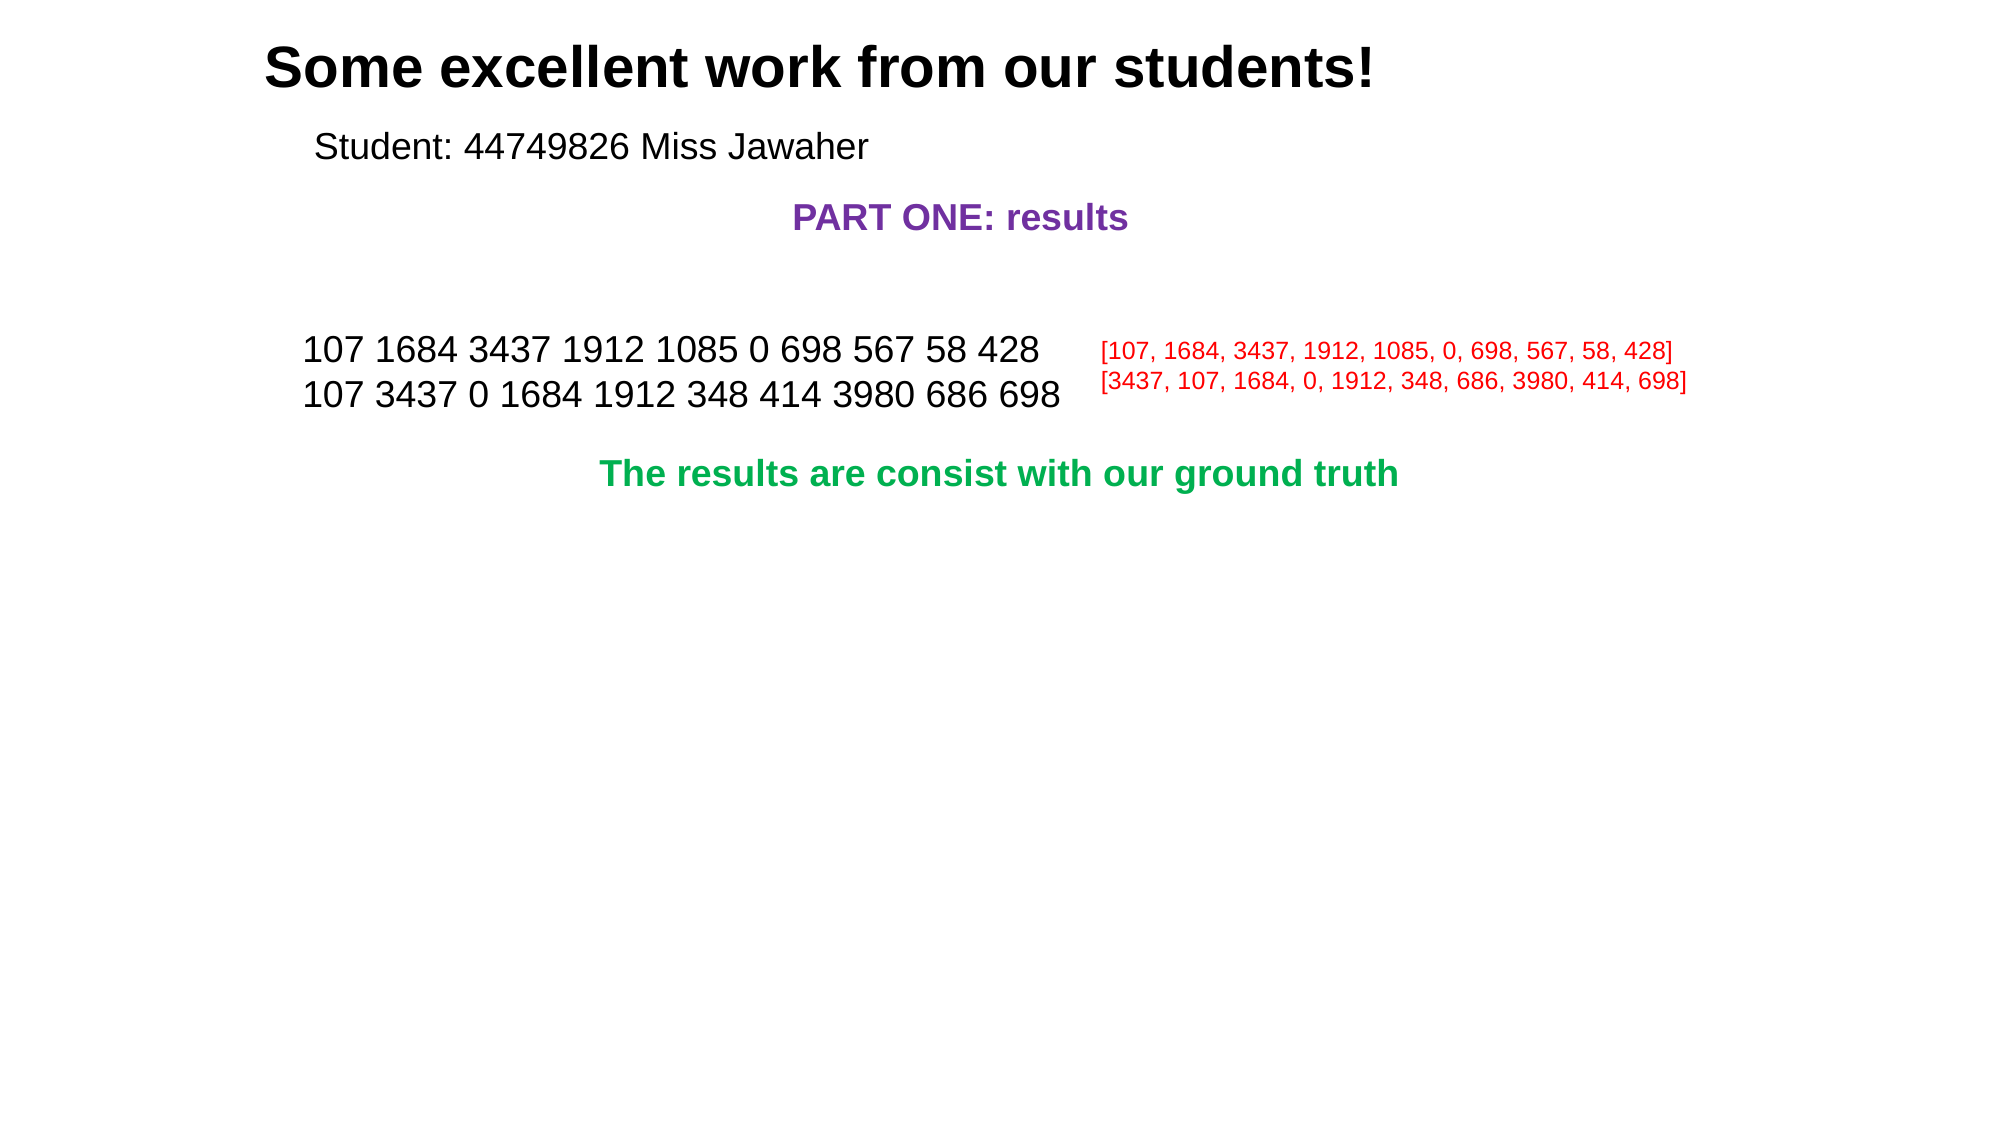

# Some excellent work from our students!
Student: 44749826 Miss Jawaher
PART ONE: results
107 1684 3437 1912 1085 0 698 567 58 428
107 3437 0 1684 1912 348 414 3980 686 698
[107, 1684, 3437, 1912, 1085, 0, 698, 567, 58, 428]
[3437, 107, 1684, 0, 1912, 348, 686, 3980, 414, 698]
The results are consist with our ground truth